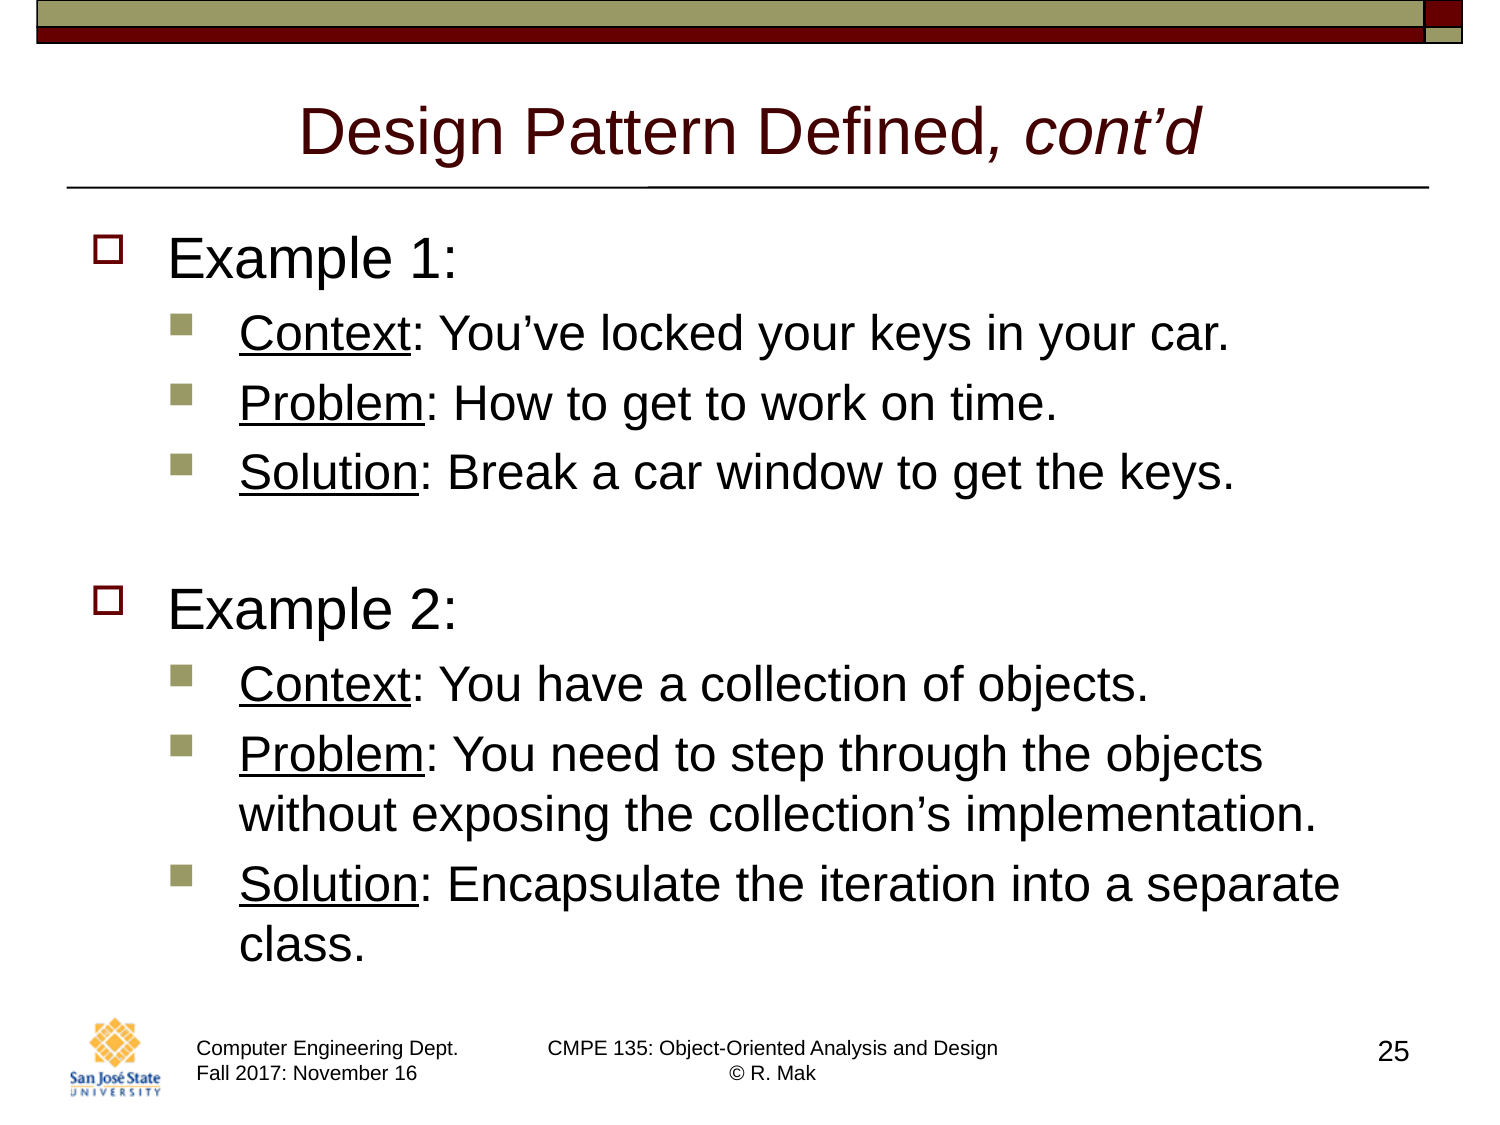

# Design Pattern Defined, cont’d
Example 1:
Context: You’ve locked your keys in your car.
Problem: How to get to work on time.
Solution: Break a car window to get the keys.

Example 2:
Context: You have a collection of objects.
Problem: You need to step through the objects without exposing the collection’s implementation.
Solution: Encapsulate the iteration into a separate class.
25